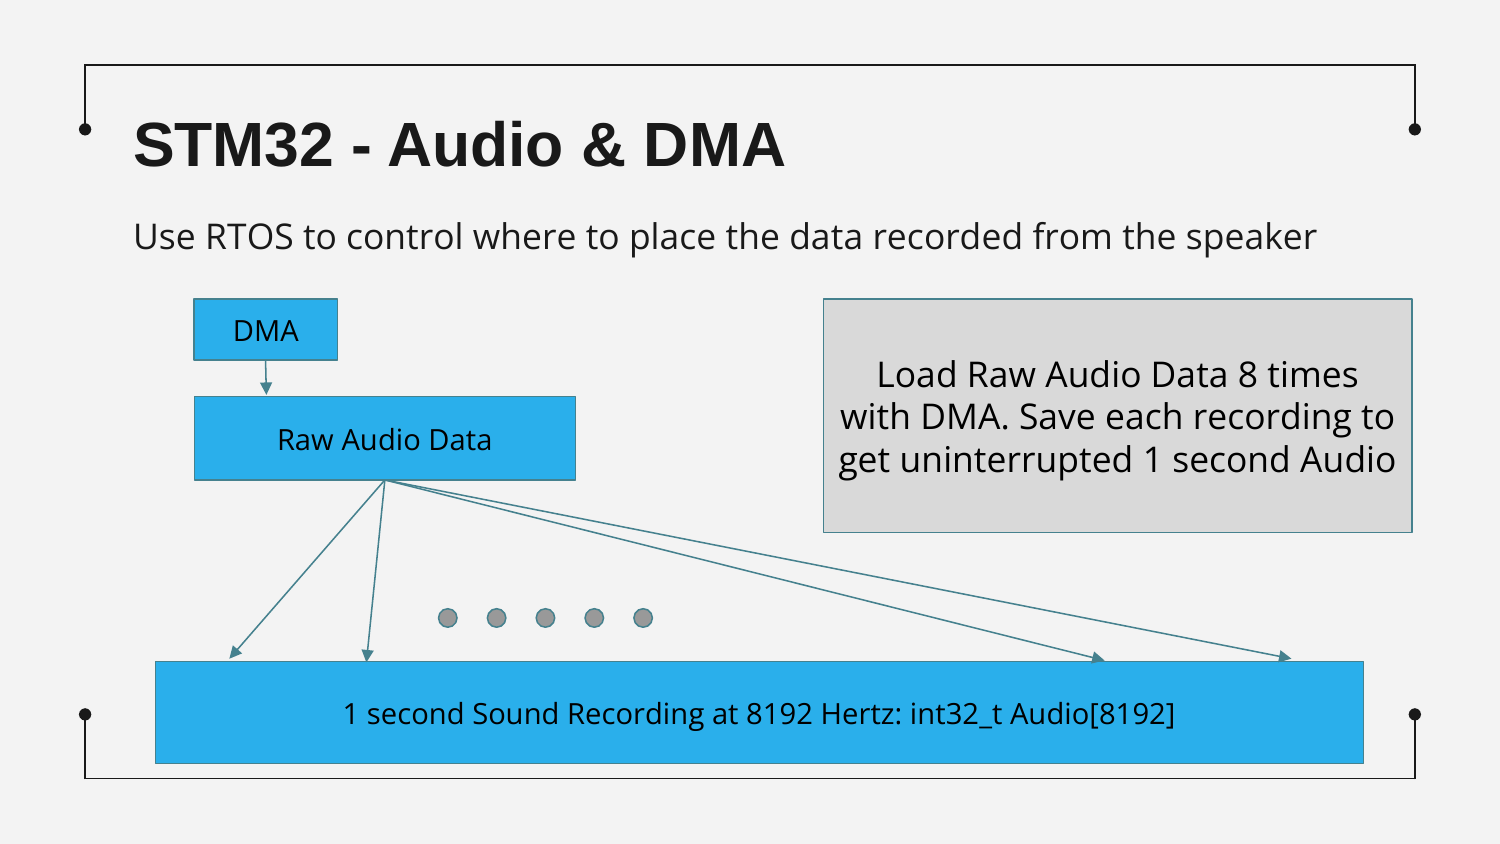

# STM32 - Audio & DMA

Use RTOS to control where to place the data recorded from the speaker
DMA
Load Raw Audio Data 8 times with DMA. Save each recording to get uninterrupted 1 second Audio
Raw Audio Data

1 second Sound Recording at 8192 Hertz: int32_t Audio[8192]